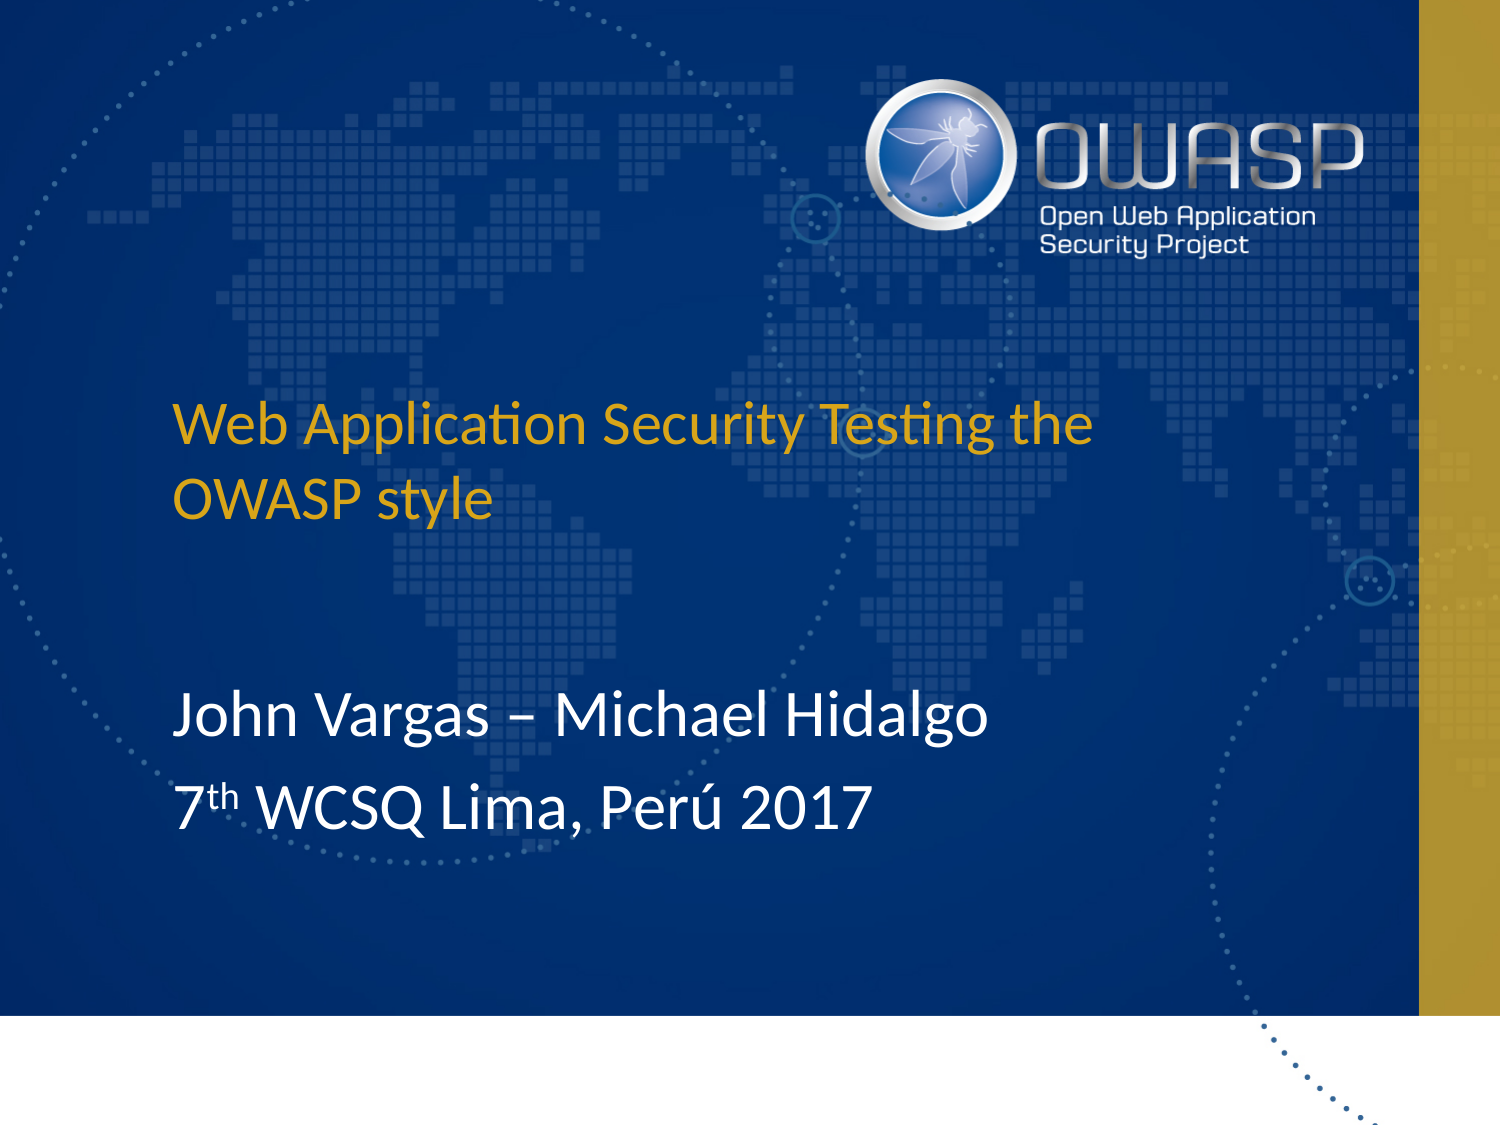

# Web Application Security Testing the OWASP style
John Vargas – Michael Hidalgo
7th WCSQ Lima, Perú 2017